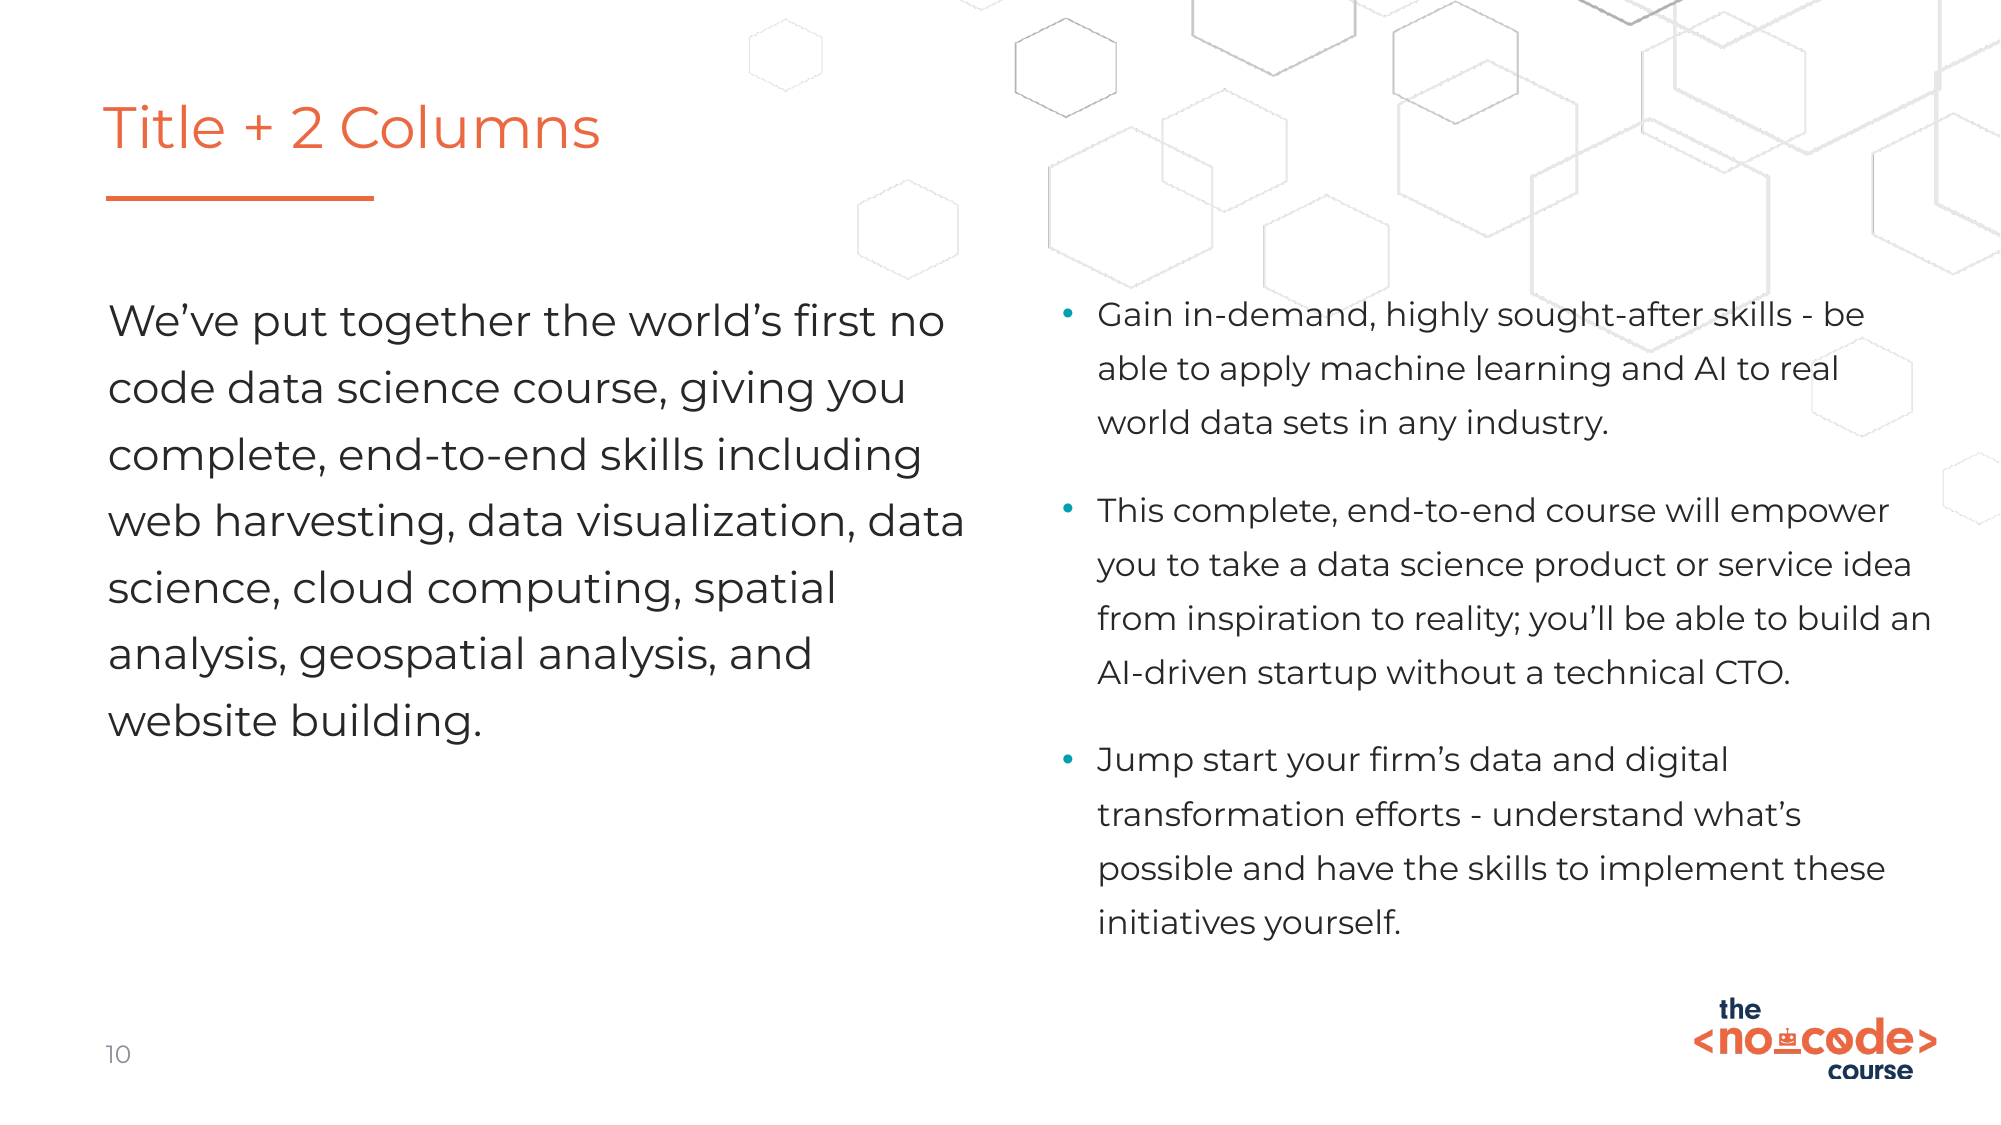

# Title + 2 Columns
We’ve put together the world’s first no code data science course, giving you complete, end-to-end skills including web harvesting, data visualization, data science, cloud computing, spatial analysis, geospatial analysis, and website building.
Gain in-demand, highly sought-after skills - be able to apply machine learning and AI to real world data sets in any industry.
This complete, end-to-end course will empower you to take a data science product or service idea from inspiration to reality; you’ll be able to build an AI-driven startup without a technical CTO.
Jump start your firm’s data and digital transformation efforts - understand what’s possible and have the skills to implement these initiatives yourself.
10